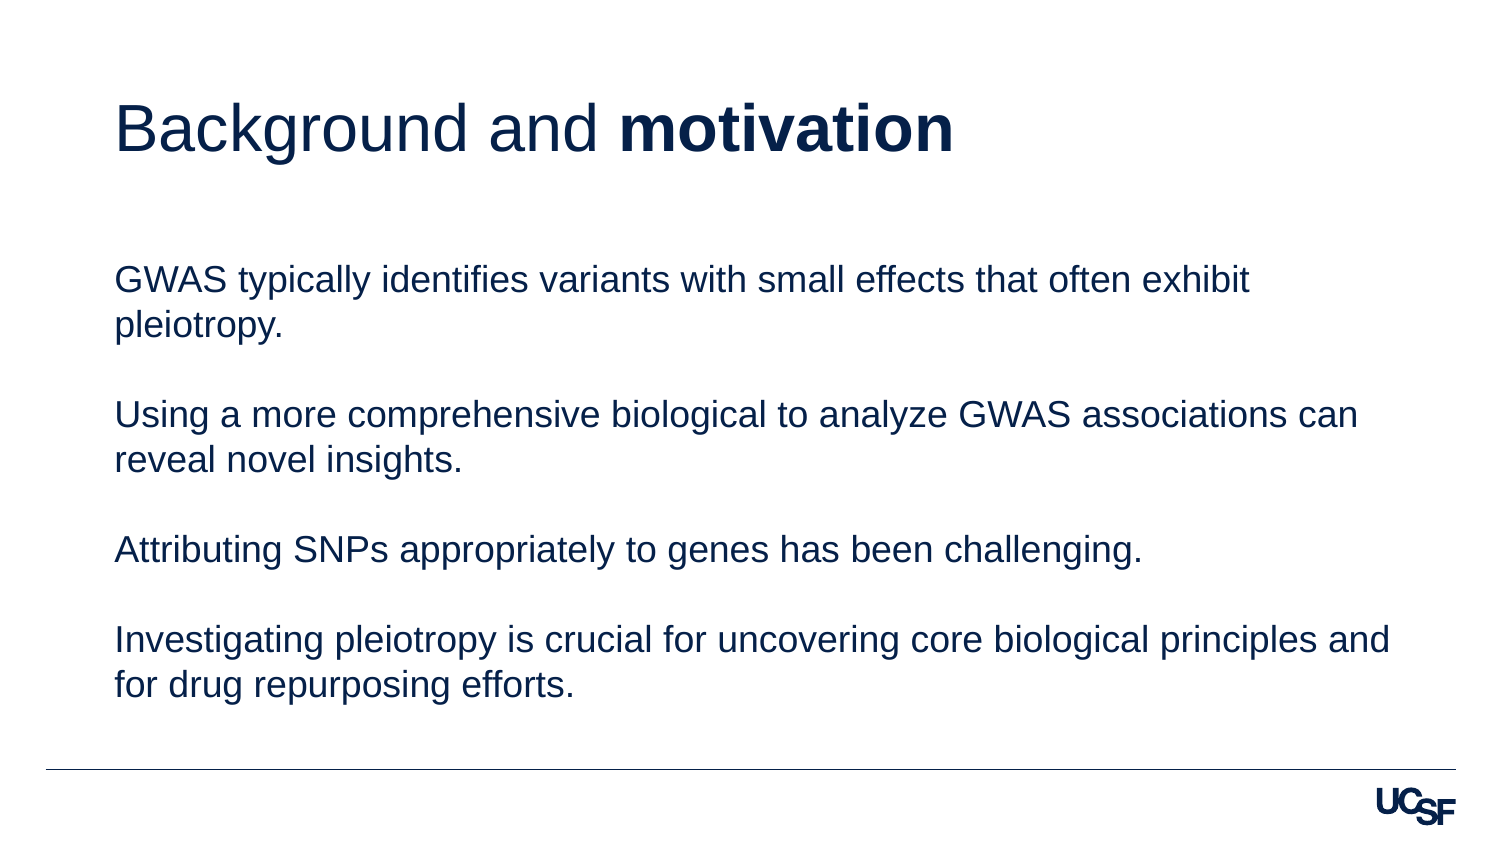

Background and motivation
GWAS typically identifies variants with small effects that often exhibit pleiotropy.

Using a more comprehensive biological to analyze GWAS associations can reveal novel insights.

Attributing SNPs appropriately to genes has been challenging.

Investigating pleiotropy is crucial for uncovering core biological principles and for drug repurposing efforts.